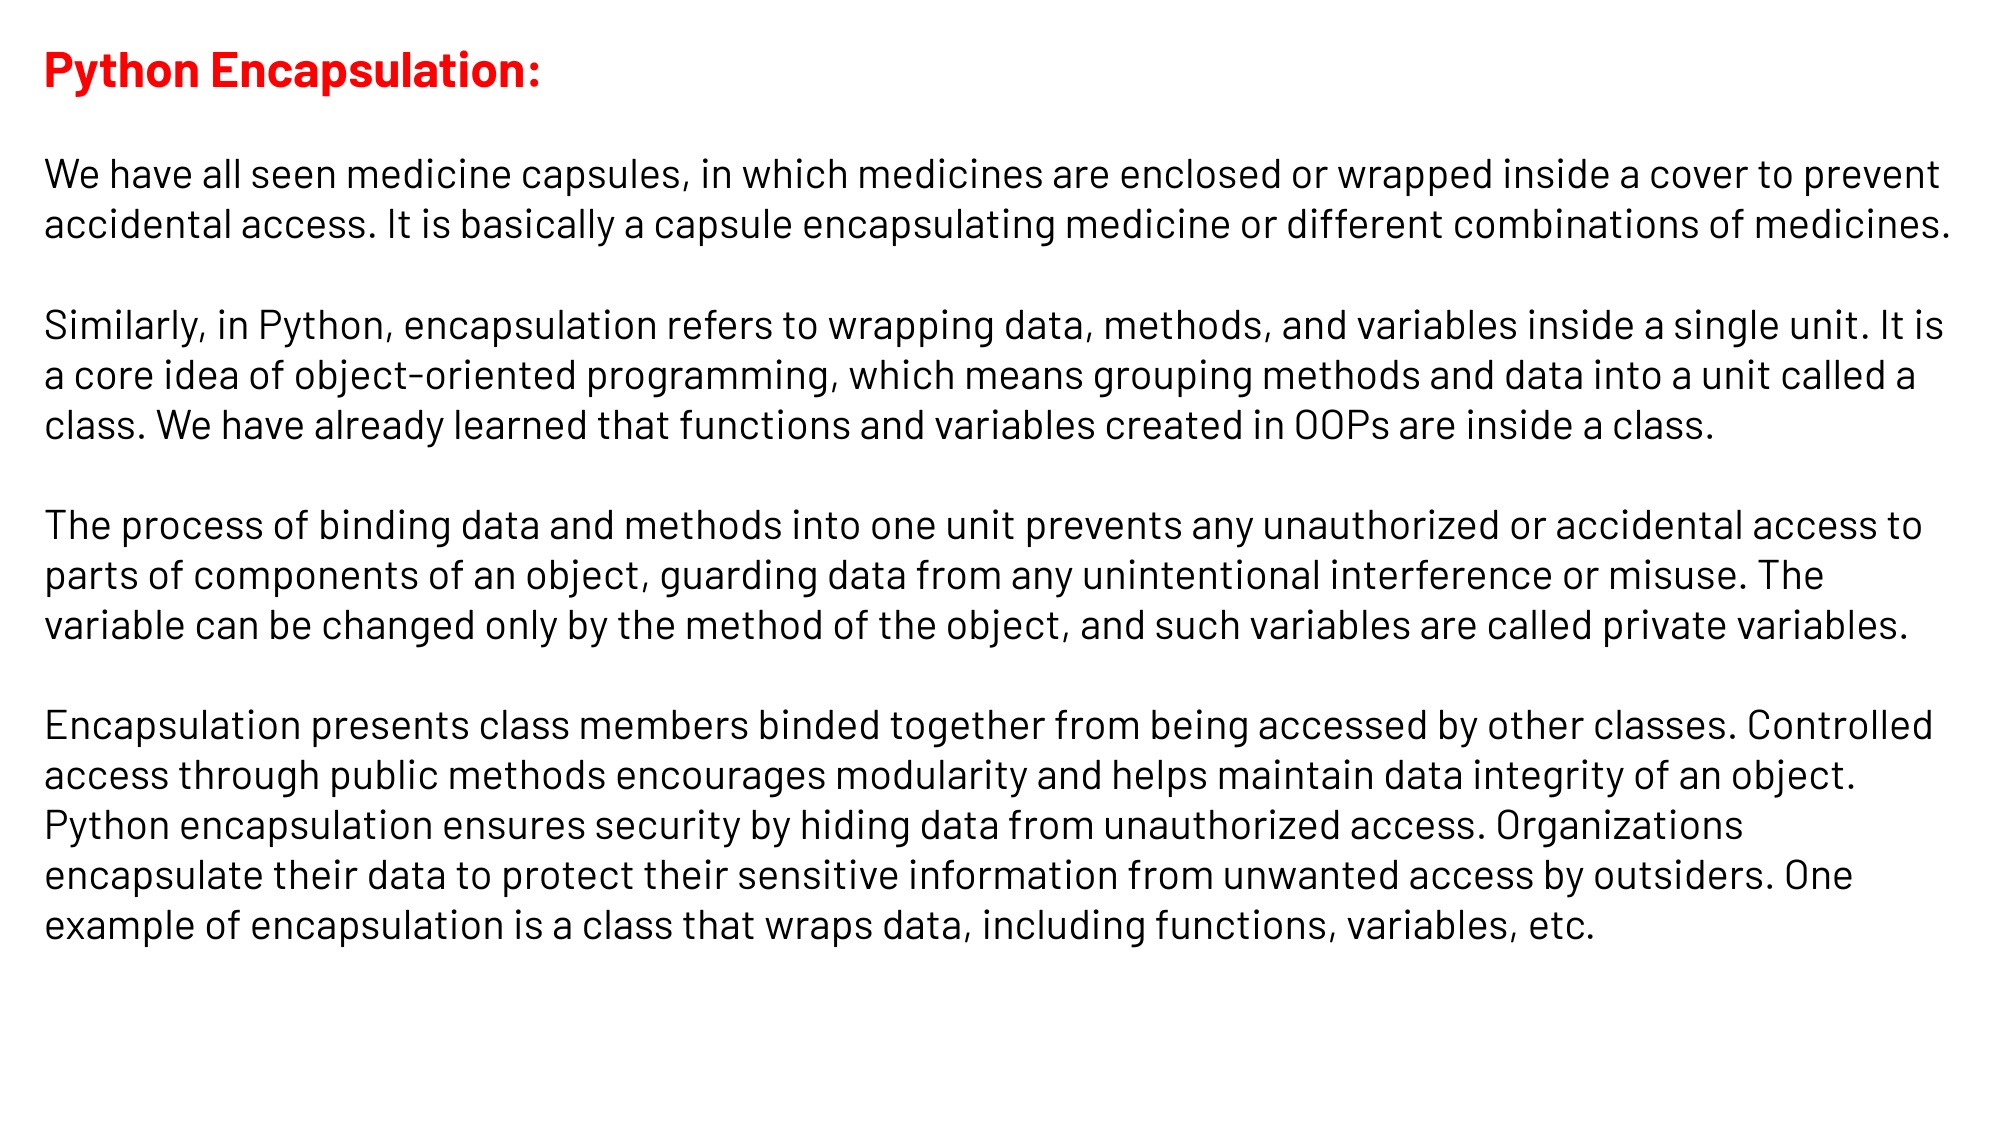

Python Encapsulation:

We have all seen medicine capsules, in which medicines are enclosed or wrapped inside a cover to prevent accidental access. It is basically a capsule encapsulating medicine or different combinations of medicines.

Similarly, in Python, encapsulation refers to wrapping data, methods, and variables inside a single unit. It is a core idea of object-oriented programming, which means grouping methods and data into a unit called a class. We have already learned that functions and variables created in OOPs are inside a class.

The process of binding data and methods into one unit prevents any unauthorized or accidental access to parts of components of an object, guarding data from any unintentional interference or misuse. The variable can be changed only by the method of the object, and such variables are called private variables.

Encapsulation presents class members binded together from being accessed by other classes. Controlled access through public methods encourages modularity and helps maintain data integrity of an object. Python encapsulation ensures security by hiding data from unauthorized access. Organizations encapsulate their data to protect their sensitive information from unwanted access by outsiders. One example of encapsulation is a class that wraps data, including functions, variables, etc.